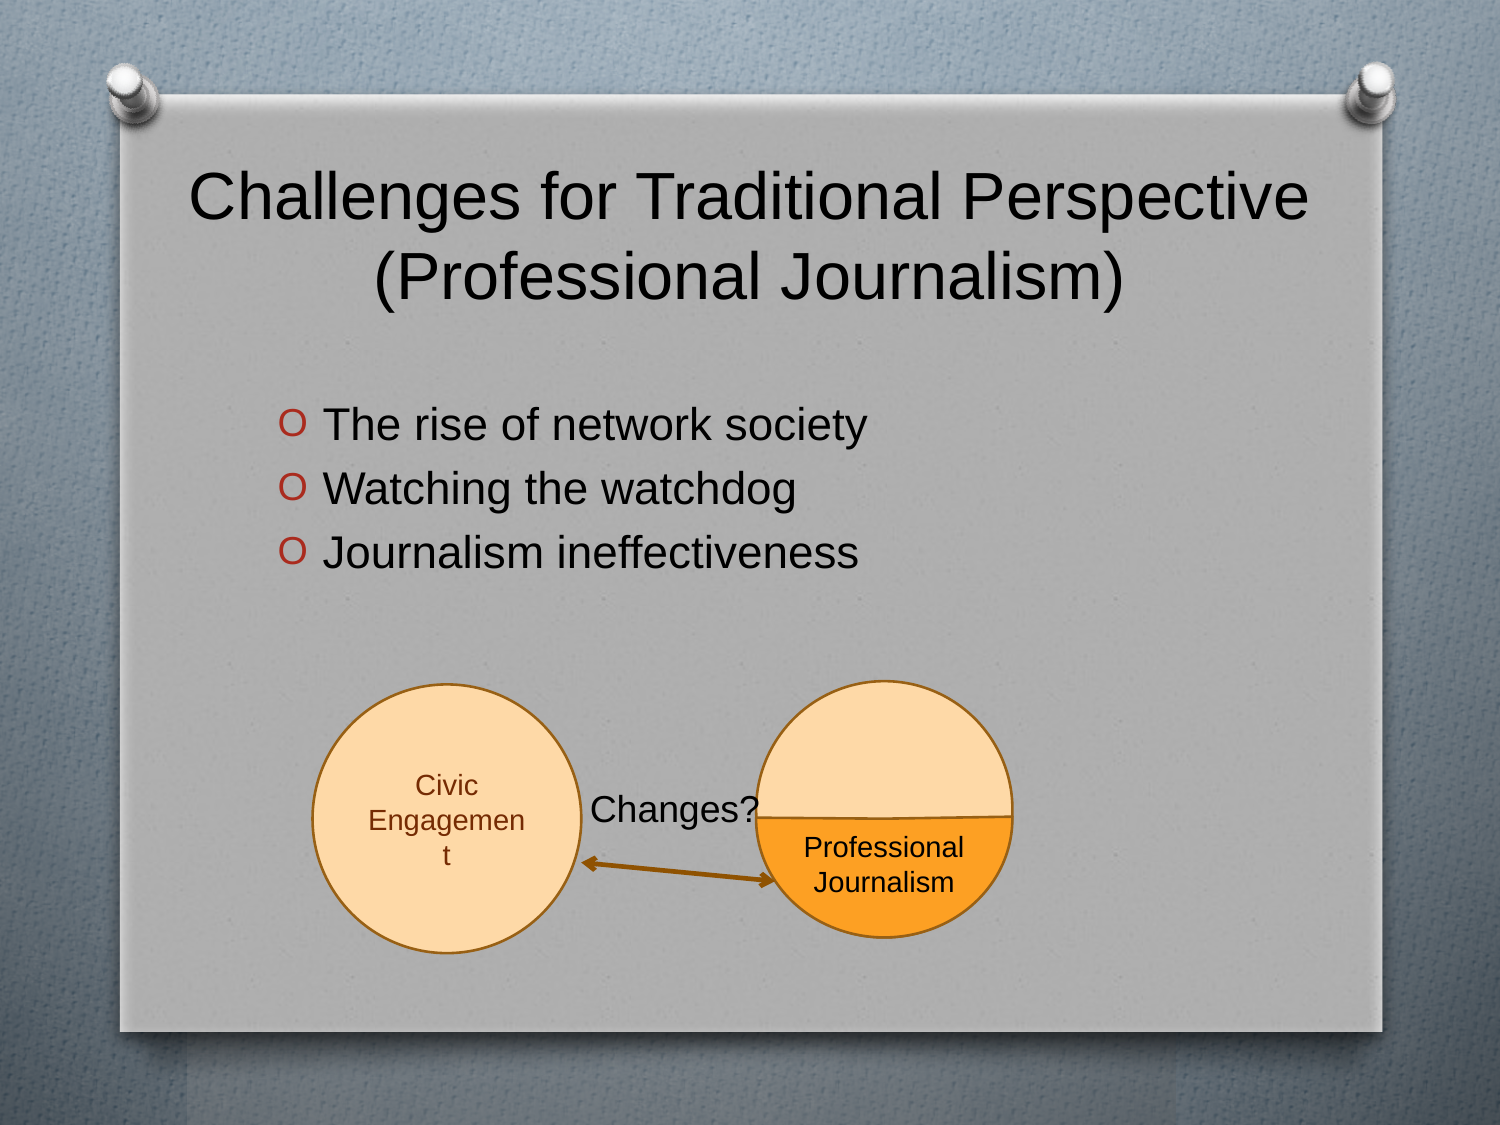

# Challenges for Traditional Perspective (Professional Journalism)
The rise of network society
Watching the watchdog
Journalism ineffectiveness

Civic Engagement

Professional Journalism
Changes?